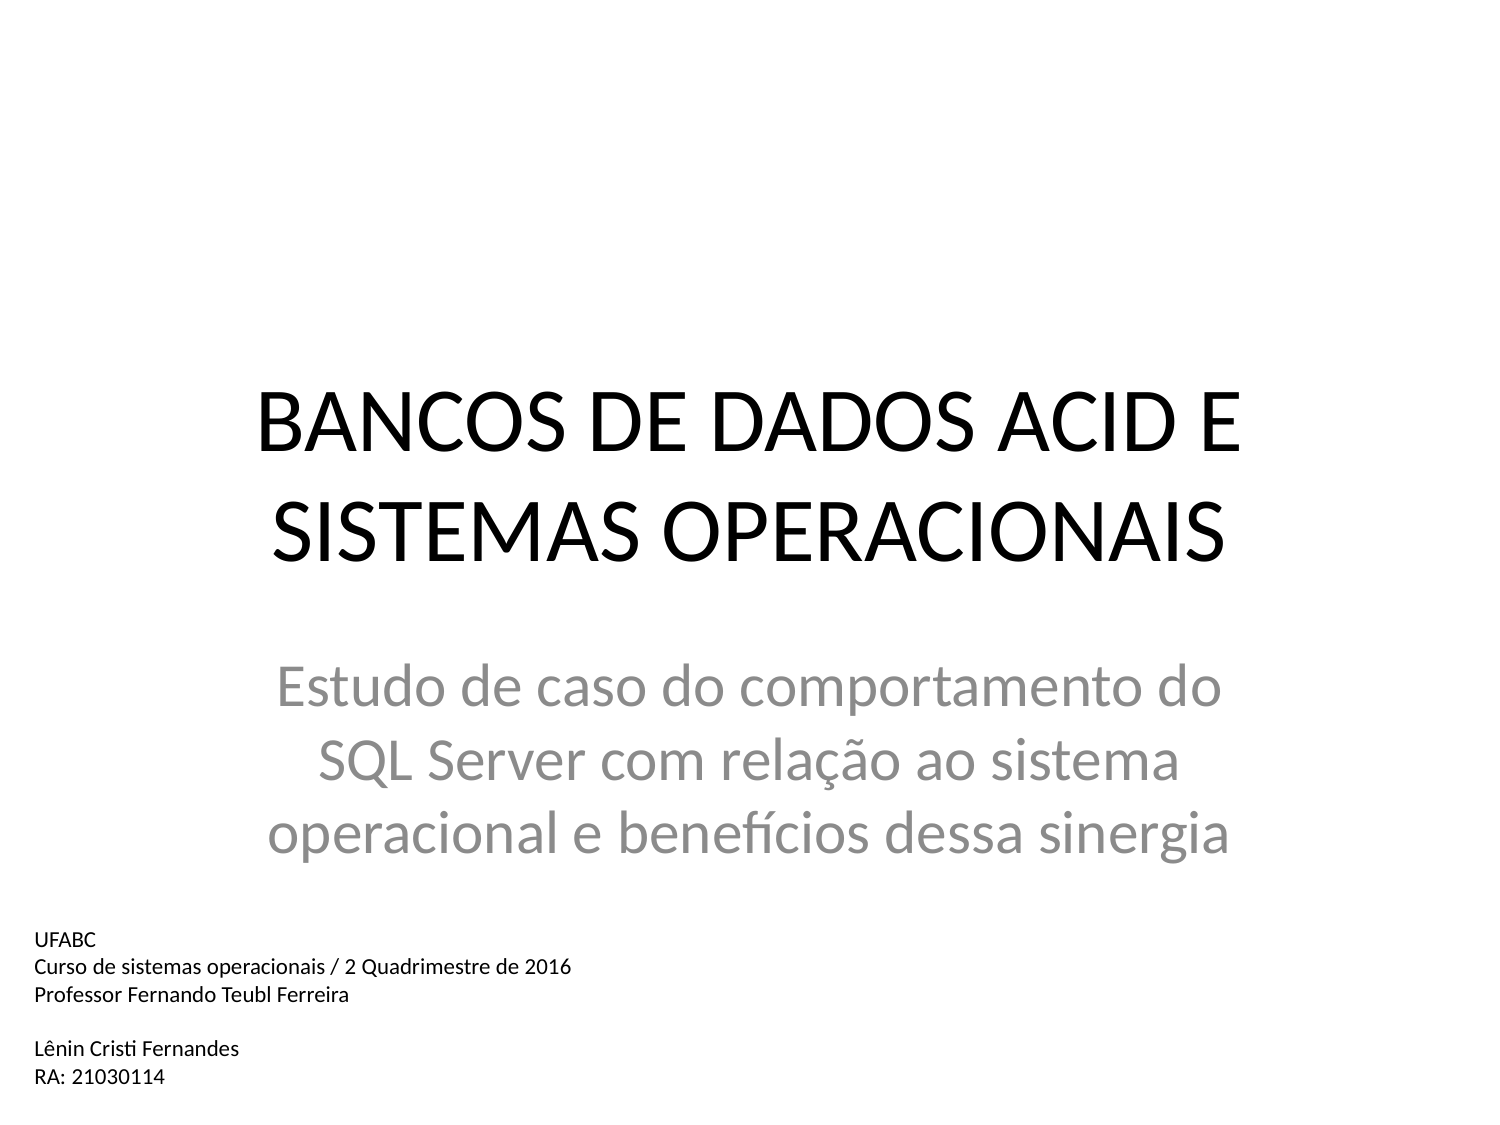

# Bancos de dados ACID e sistemas operacionais
Estudo de caso do comportamento do SQL Server com relação ao sistema operacional e benefícios dessa sinergia
UFABC
Curso de sistemas operacionais / 2 Quadrimestre de 2016
Professor Fernando Teubl Ferreira

Lênin Cristi Fernandes
RA: 21030114